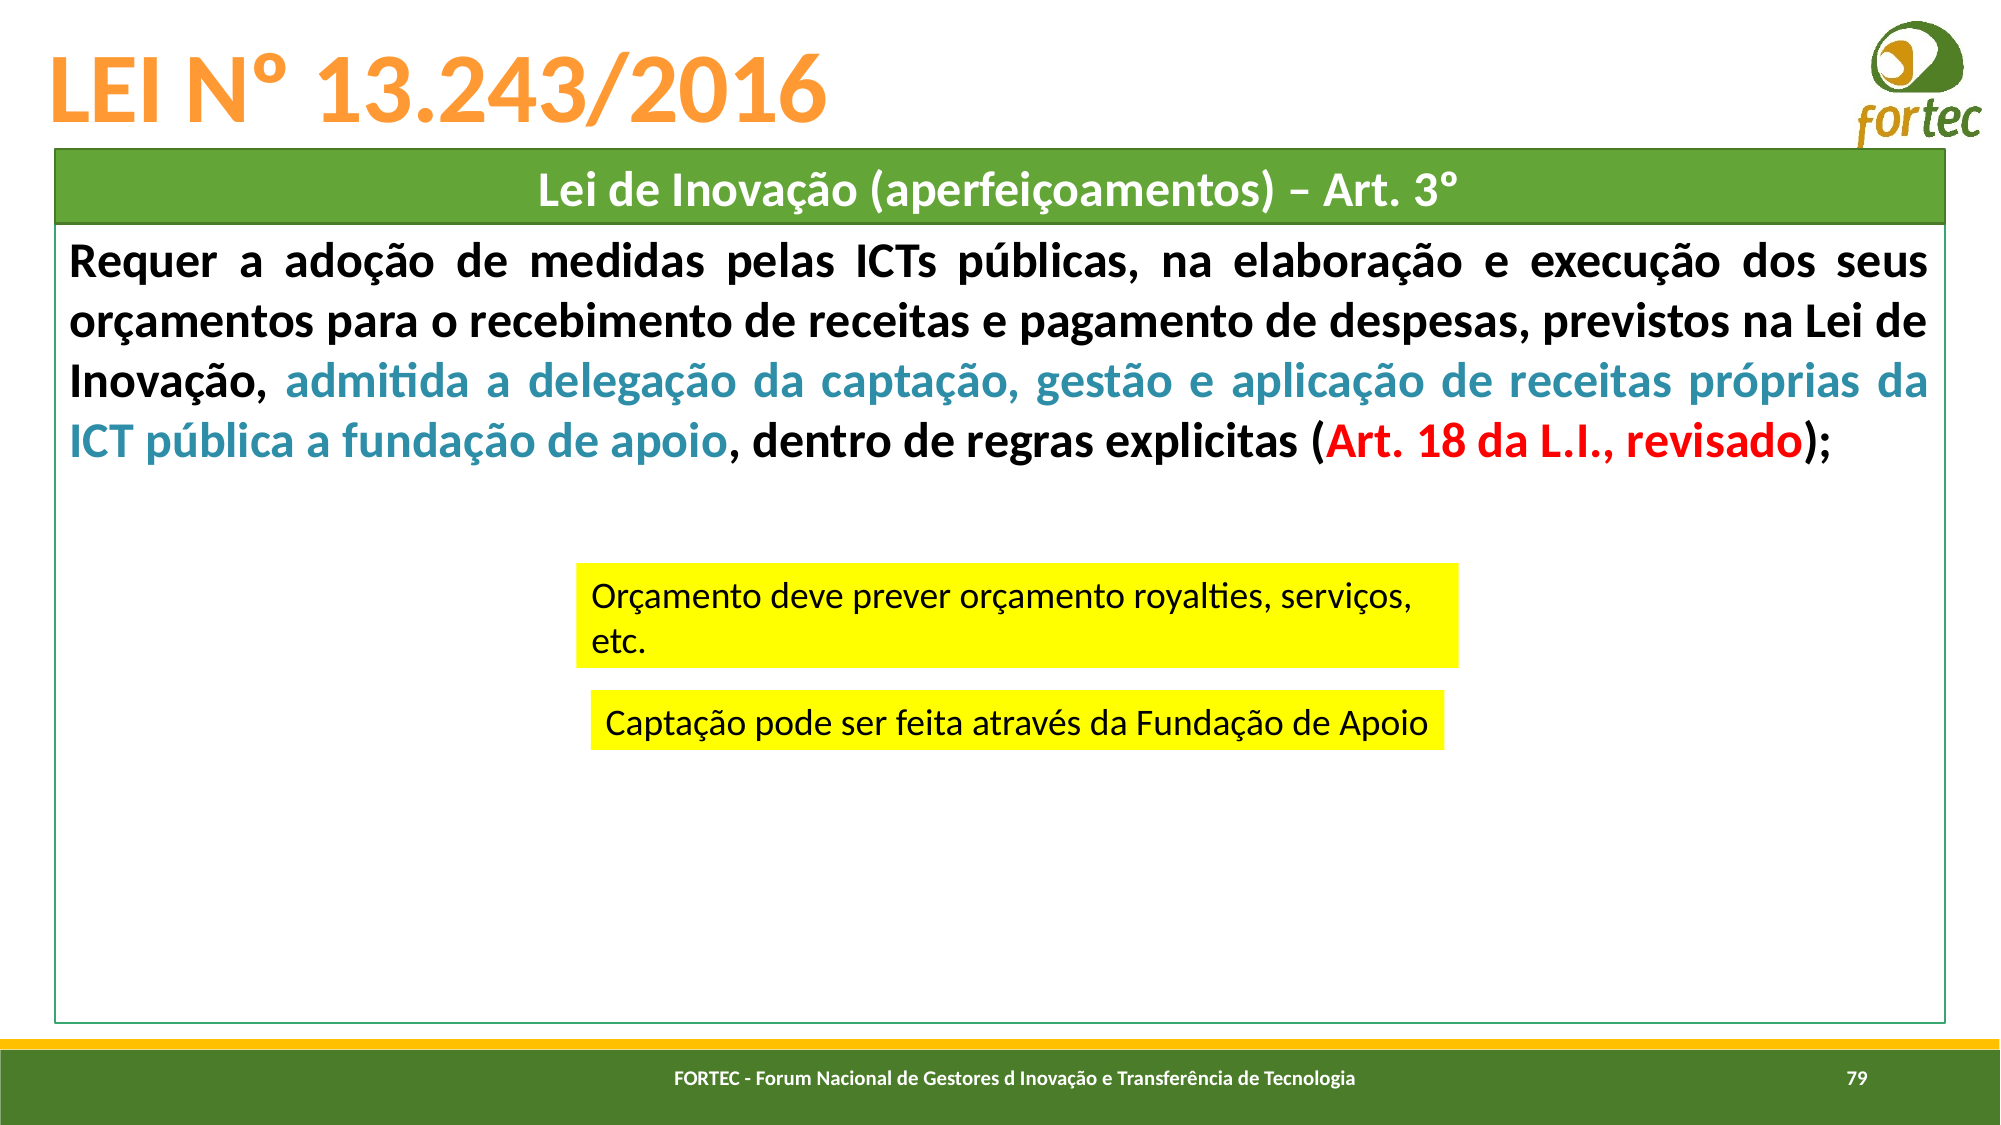

# LEI Nº 13.243/2016
Lei de Inovação (aperfeiçoamentos) – Art. 3º
Requer a adoção de medidas pelas ICTs públicas, na elaboração e execução dos seus orçamentos para o recebimento de receitas e pagamento de despesas, previstos na Lei de Inovação, admitida a delegação da captação, gestão e aplicação de receitas próprias da ICT pública a fundação de apoio, dentro de regras explicitas (Art. 18 da L.I., revisado);
Orçamento deve prever orçamento royalties, serviços, etc.
Captação pode ser feita através da Fundação de Apoio
FORTEC - Forum Nacional de Gestores d Inovação e Transferência de Tecnologia
79